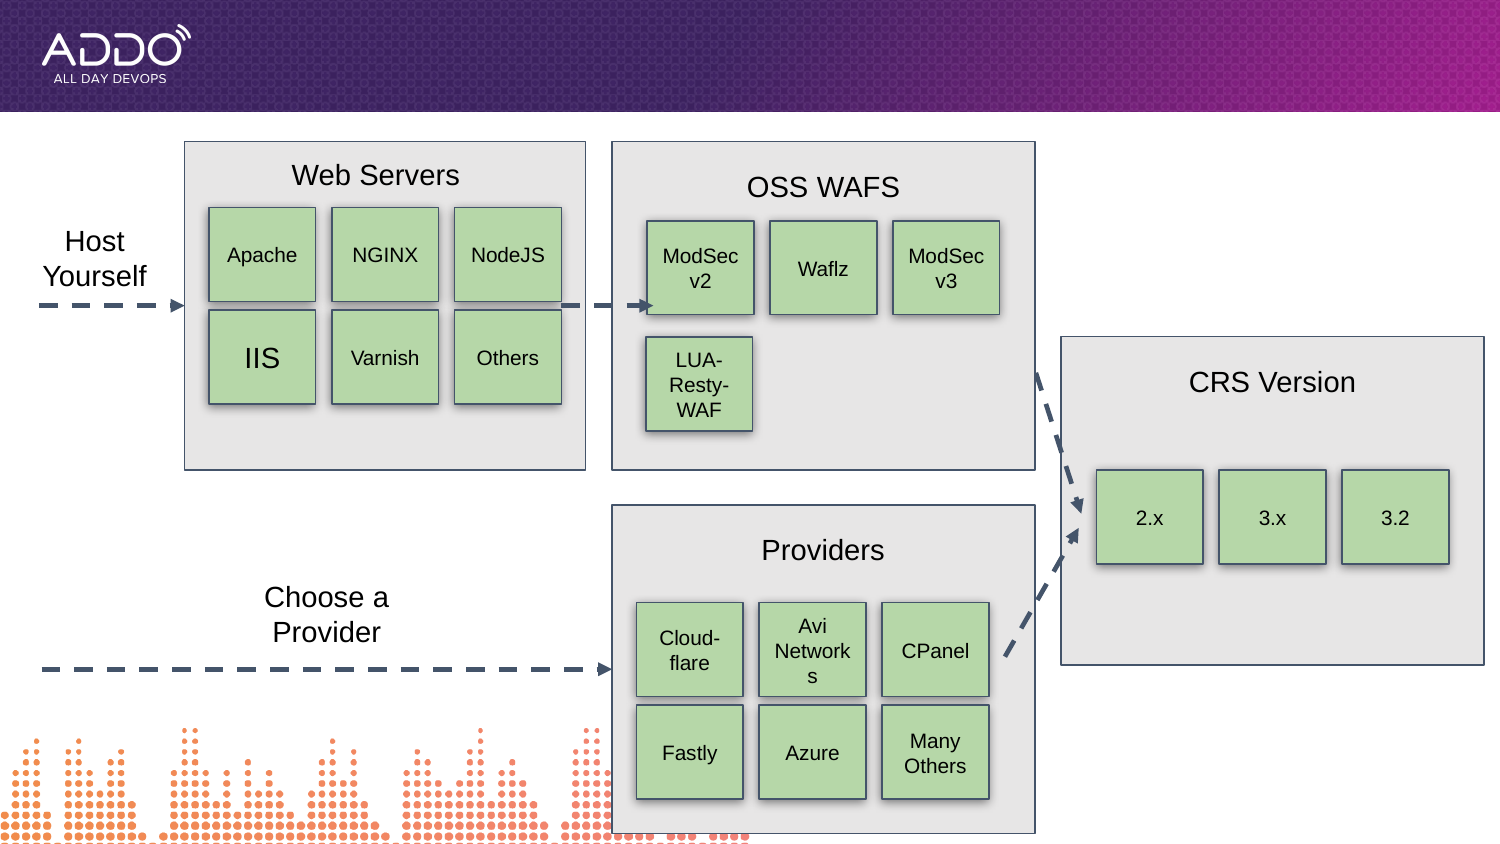

Web Servers
Apache
NGINX
NodeJS
Host Yourself
IIS
Varnish
Others

OSS WAFS
ModSec v2
Waflz
ModSec v3
LUA- Resty- WAF

CRS Version
2.x
3.x
3.2

Providers
Choose a Provider
Cloud- flare
Avi Networks
CPanel
Fastly
Azure
Many Others